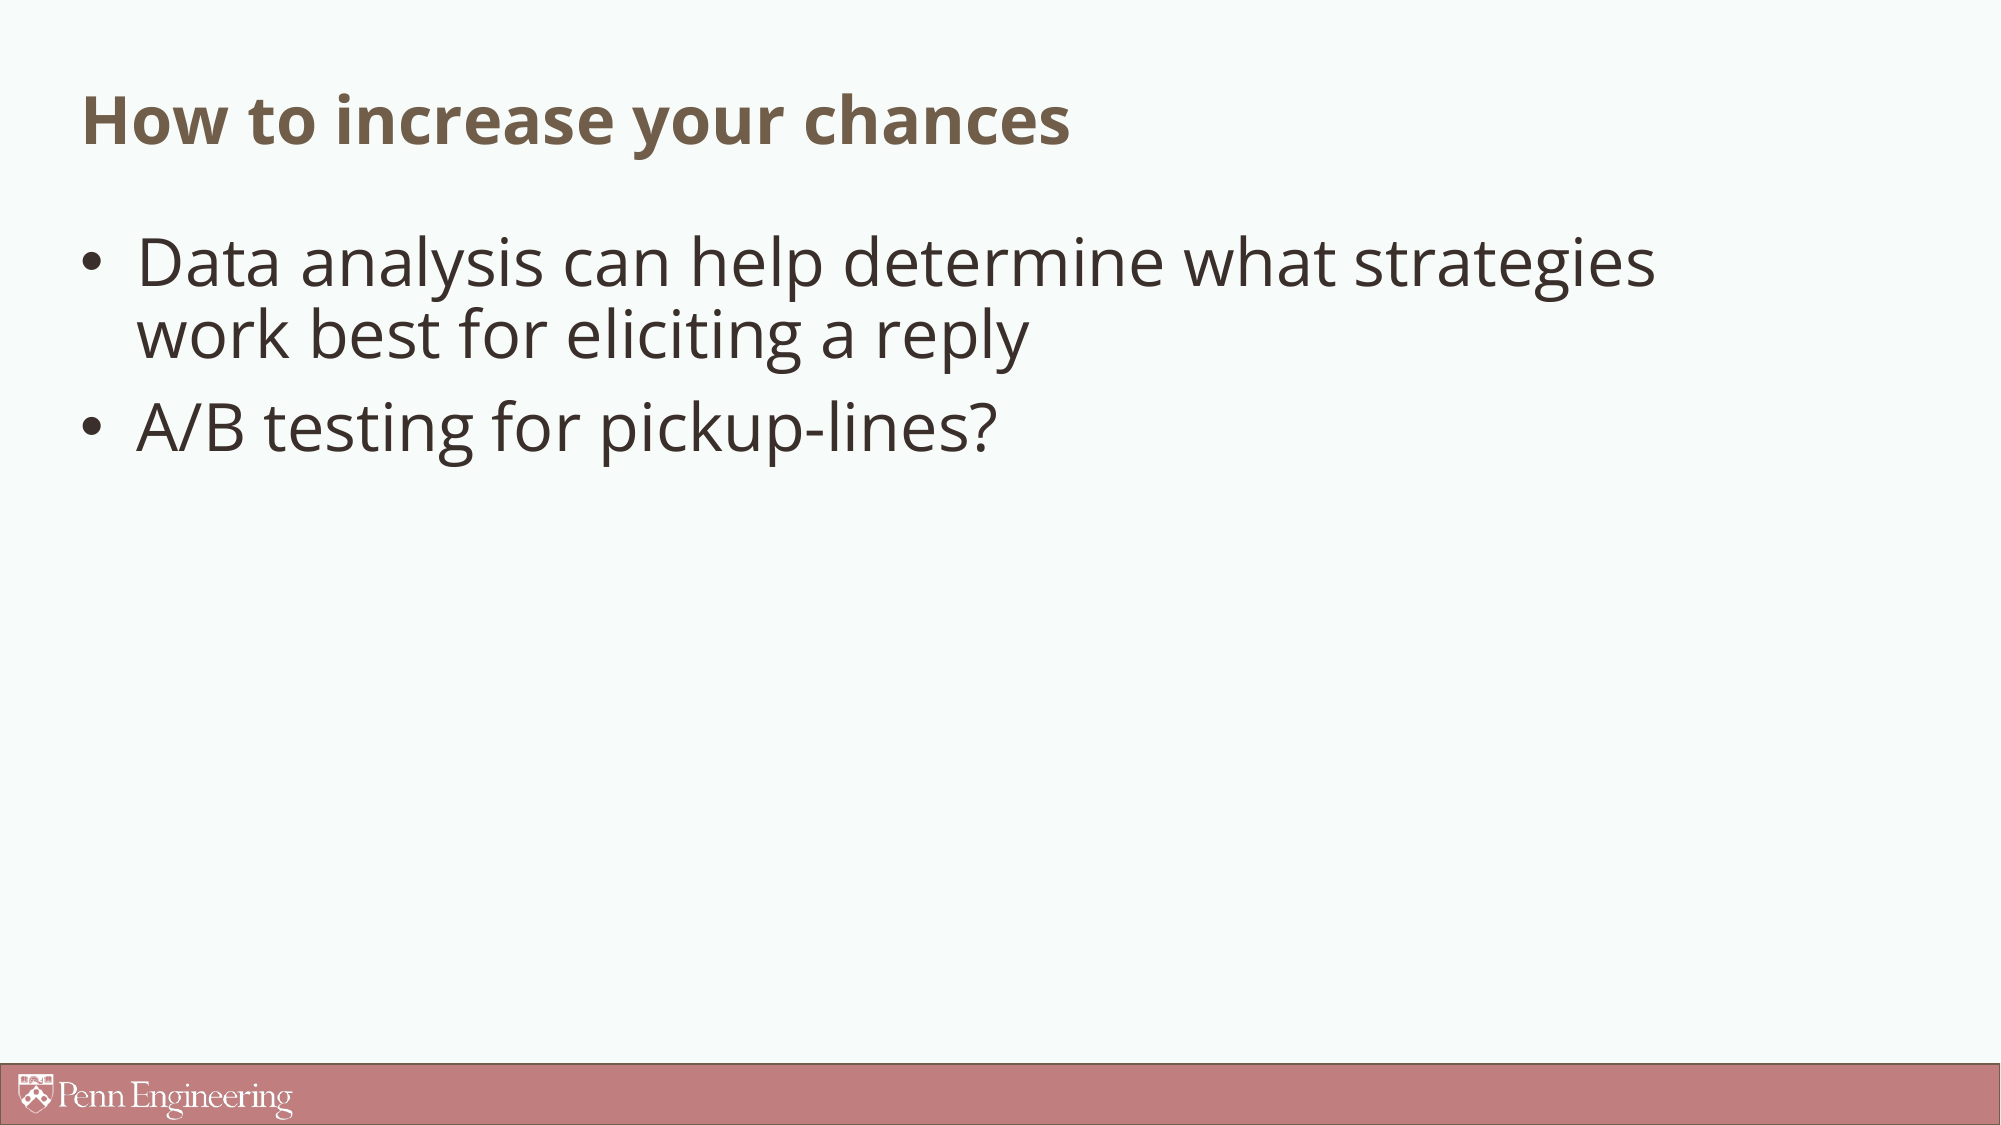

# How to increase your chances
Data analysis can help determine what strategies work best for eliciting a reply
A/B testing for pickup-lines?